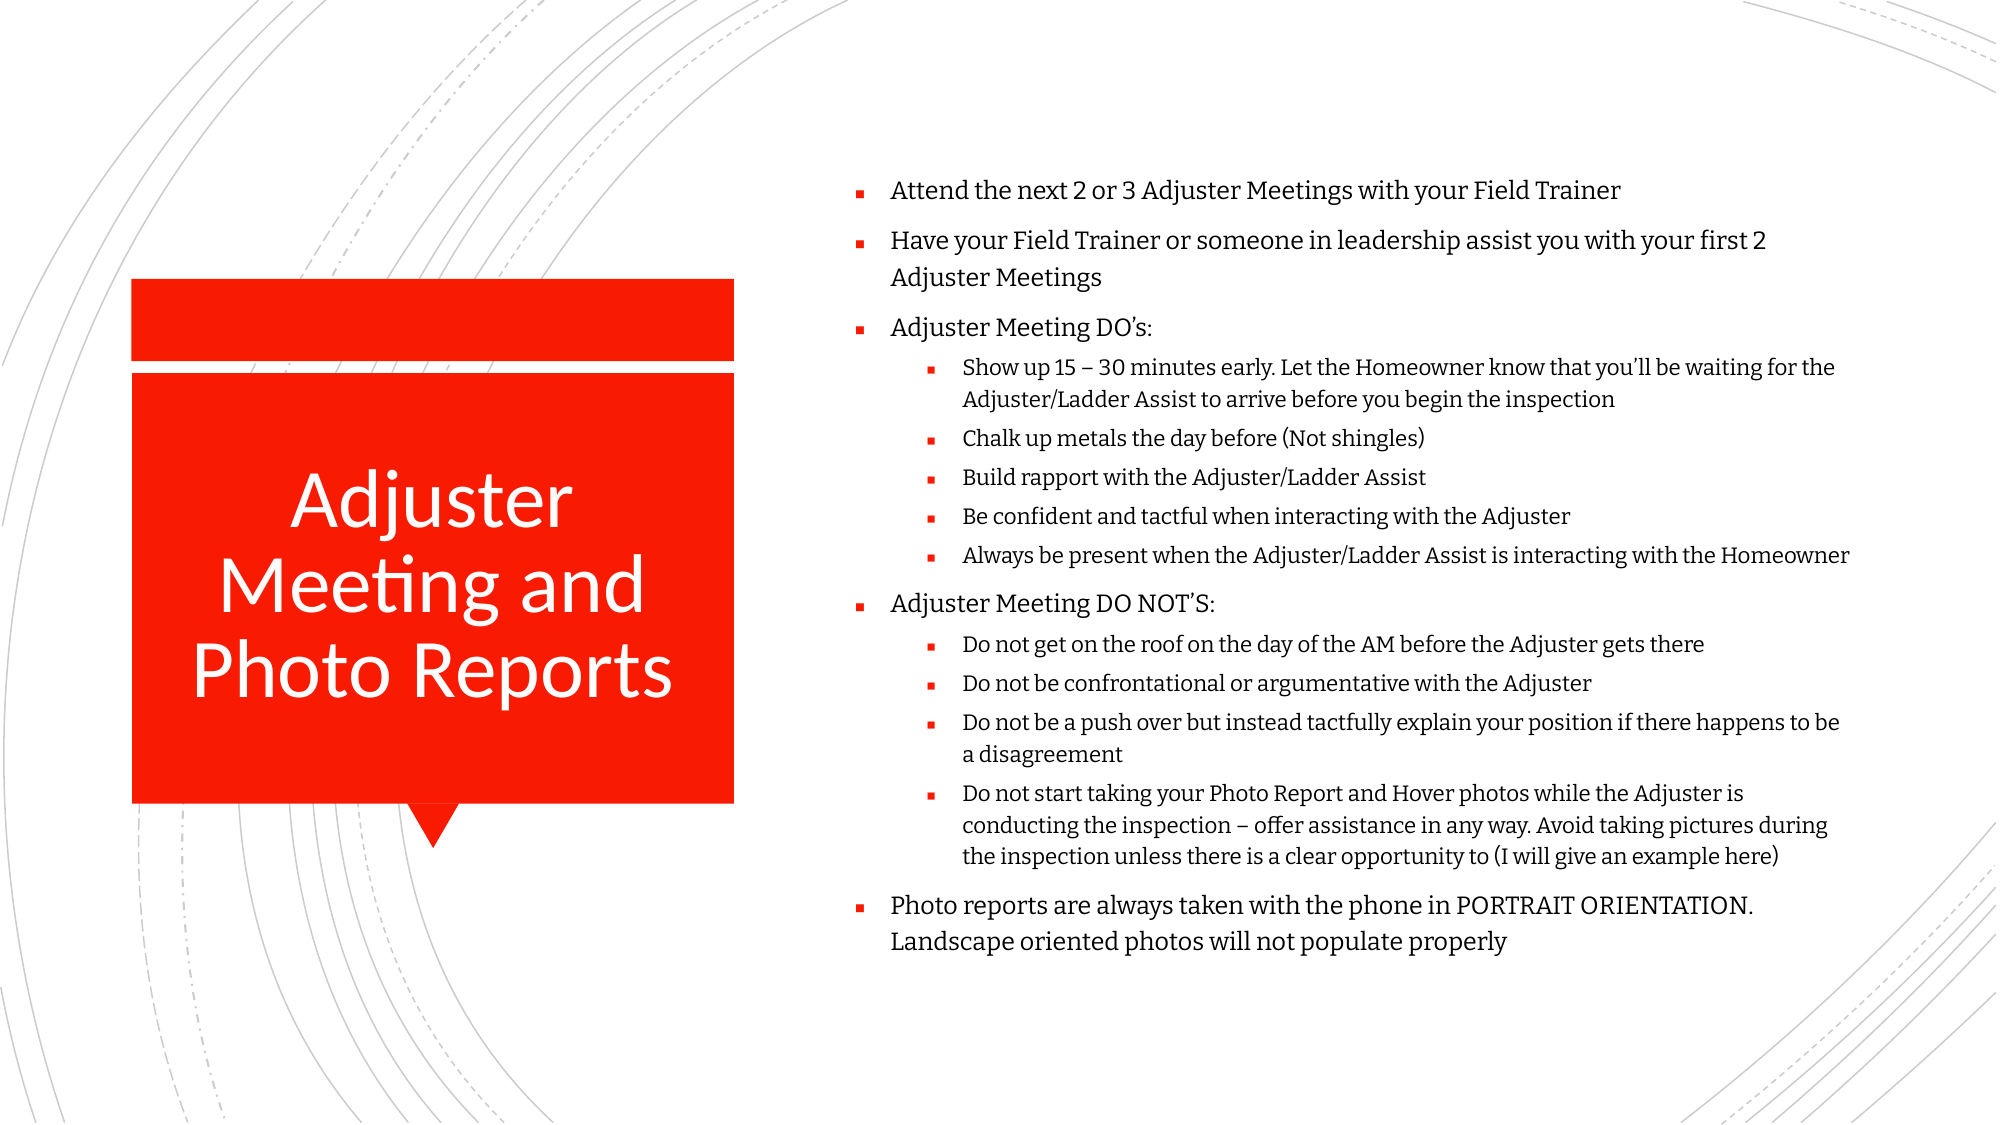

Attend the next 2 or 3 Adjuster Meetings with your Field Trainer
Have your Field Trainer or someone in leadership assist you with your first 2 Adjuster Meetings
Adjuster Meeting DO’s:
Show up 15 – 30 minutes early. Let the Homeowner know that you’ll be waiting for the Adjuster/Ladder Assist to arrive before you begin the inspection
Chalk up metals the day before (Not shingles)
Build rapport with the Adjuster/Ladder Assist
Be confident and tactful when interacting with the Adjuster
Always be present when the Adjuster/Ladder Assist is interacting with the Homeowner
Adjuster Meeting DO NOT’S:
Do not get on the roof on the day of the AM before the Adjuster gets there
Do not be confrontational or argumentative with the Adjuster
Do not be a push over but instead tactfully explain your position if there happens to be a disagreement
Do not start taking your Photo Report and Hover photos while the Adjuster is conducting the inspection – offer assistance in any way. Avoid taking pictures during the inspection unless there is a clear opportunity to (I will give an example here)
Photo reports are always taken with the phone in PORTRAIT ORIENTATION. Landscape oriented photos will not populate properly
# Adjuster Meeting and Photo Reports